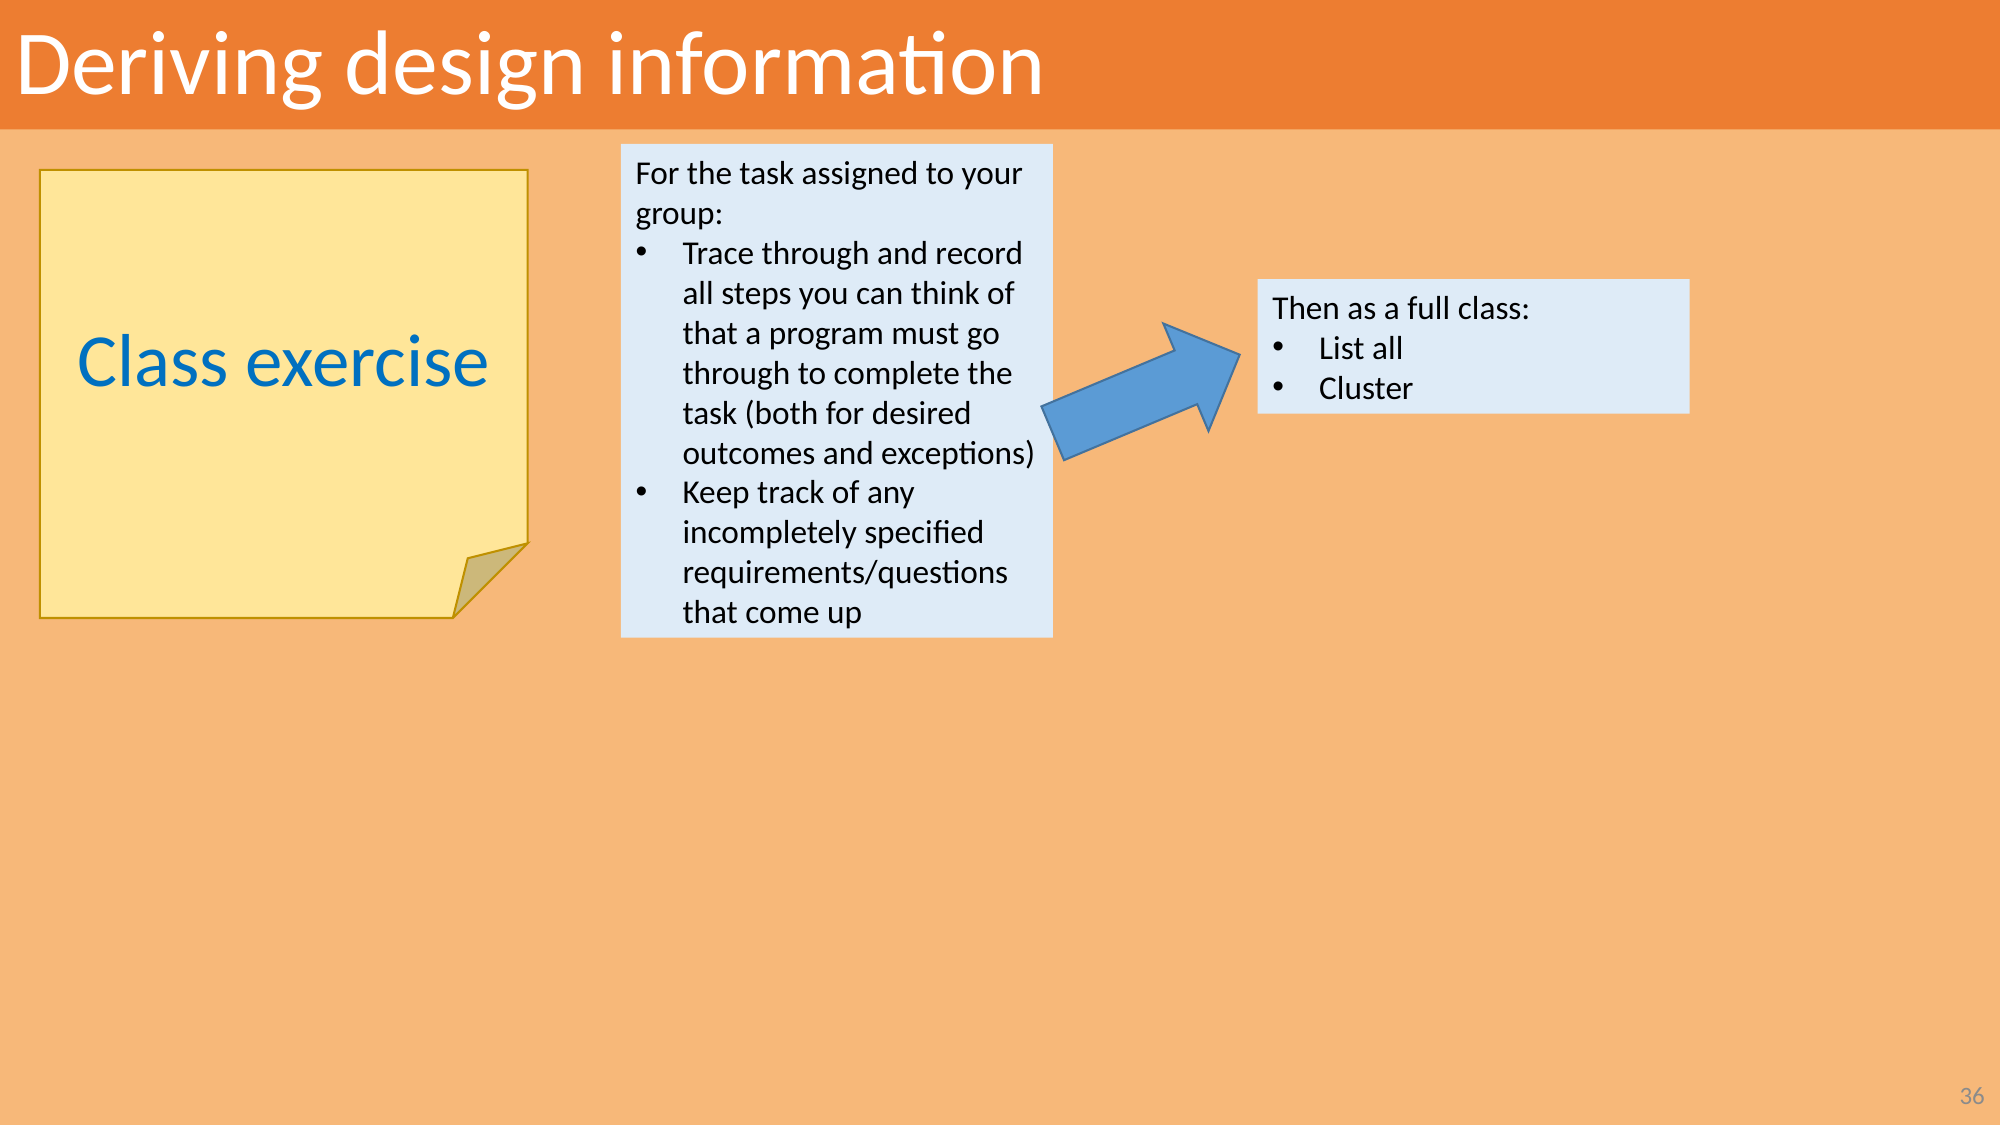

# Deriving design information
For the task assigned to your group:
Trace through and record all steps you can think of that a program must go through to complete the task (both for desired outcomes and exceptions)
Keep track of any incompletely specified requirements/questions that come up
Class exercise
Then as a full class:
List all
Cluster

36